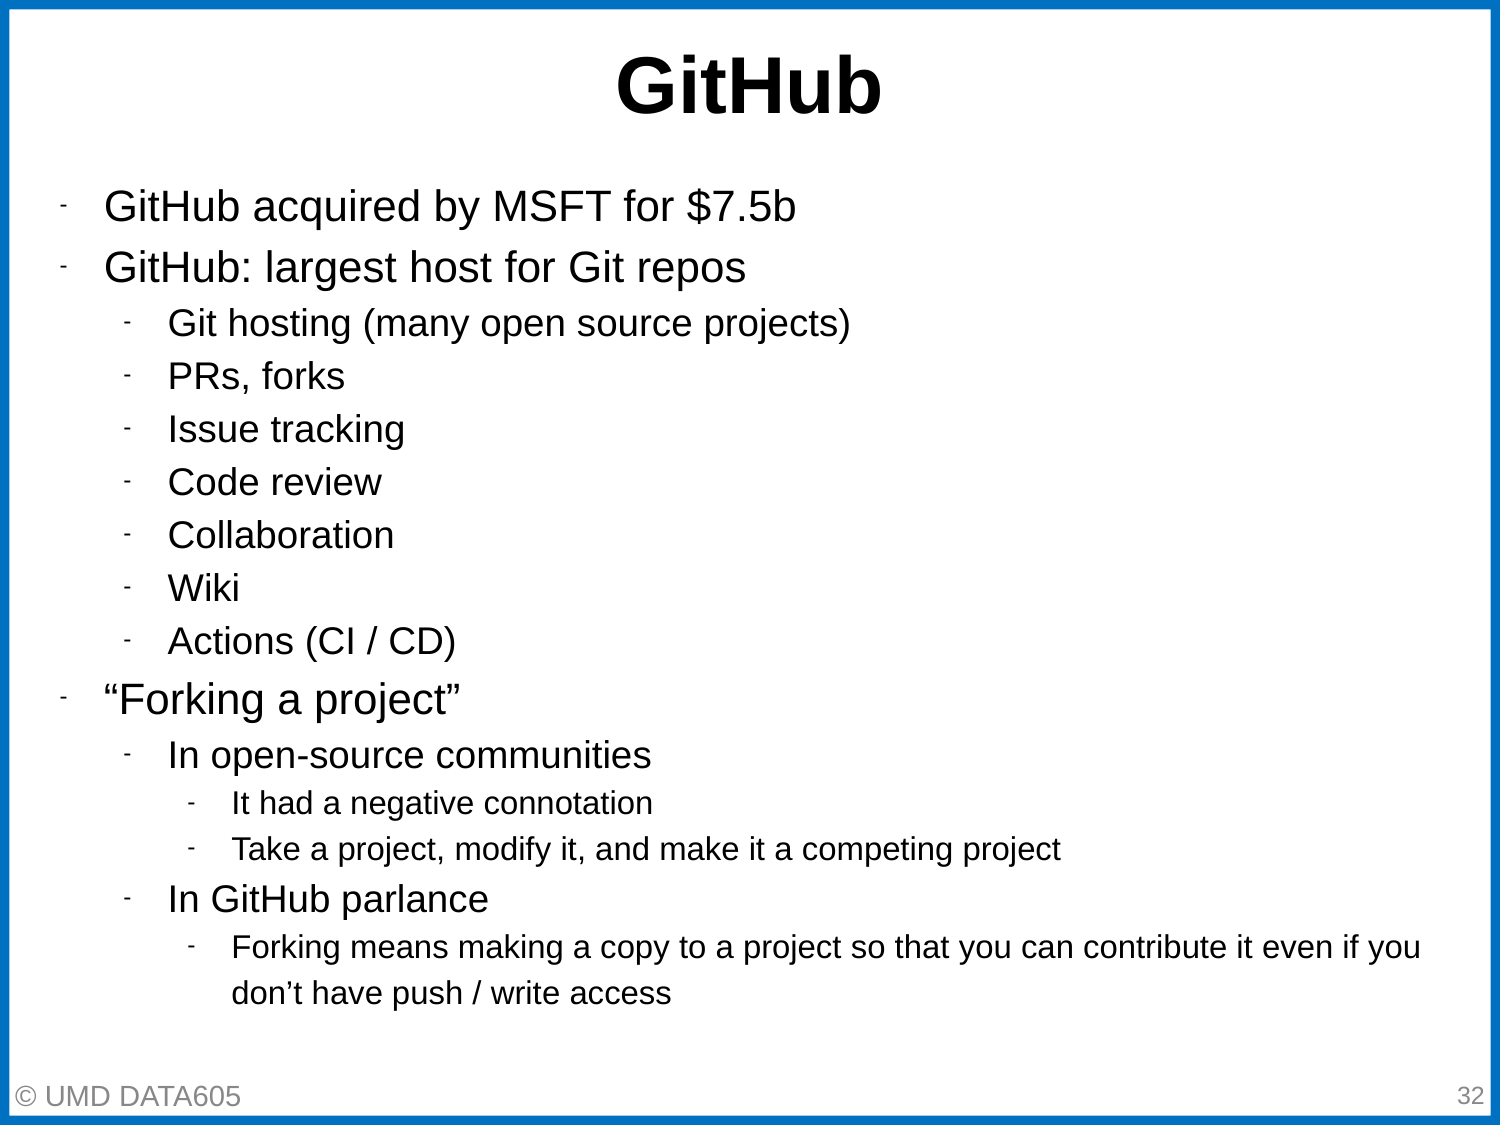

# GitHub
GitHub acquired by MSFT for $7.5b
GitHub: largest host for Git repos
Git hosting (many open source projects)
PRs, forks
Issue tracking
Code review
Collaboration
Wiki
Actions (CI / CD)
“Forking a project”
In open-source communities
It had a negative connotation
Take a project, modify it, and make it a competing project
In GitHub parlance
Forking means making a copy to a project so that you can contribute it even if you don’t have push / write access
32